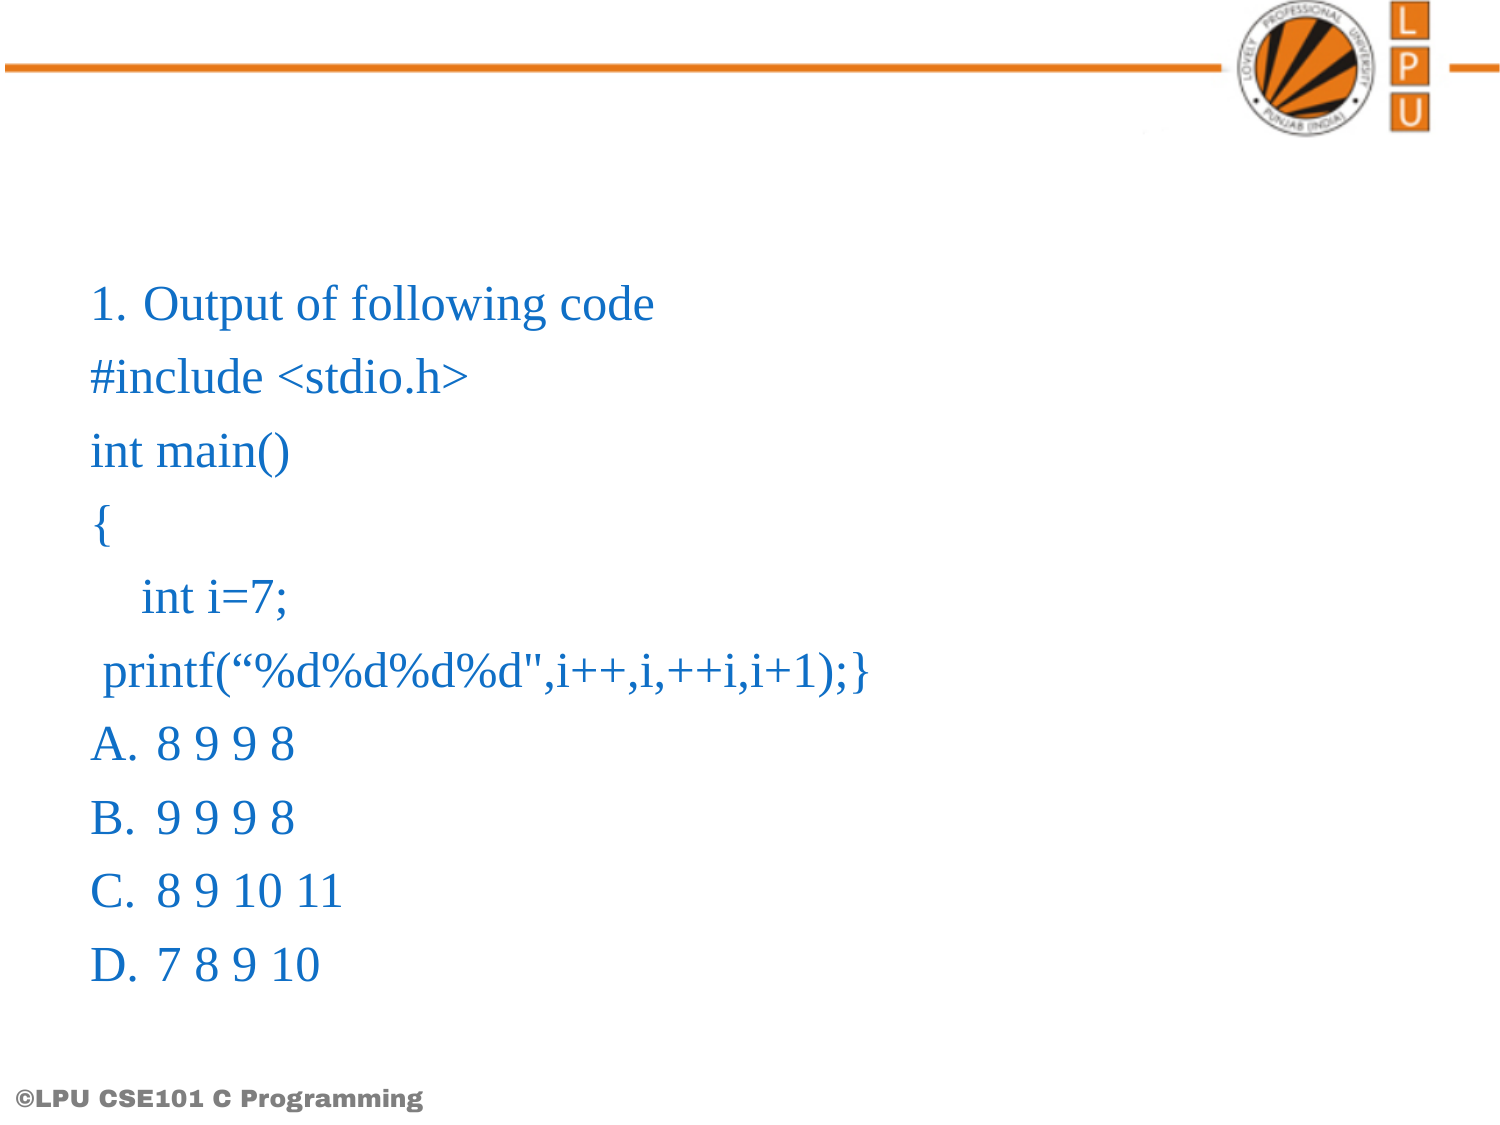

#
Output of following code
#include <stdio.h>
int main()
{
    int i=7;
 printf(“%d%d%d%d",i++,i,++i,i+1);}
8 9 9 8
9 9 9 8
8 9 10 11
7 8 9 10